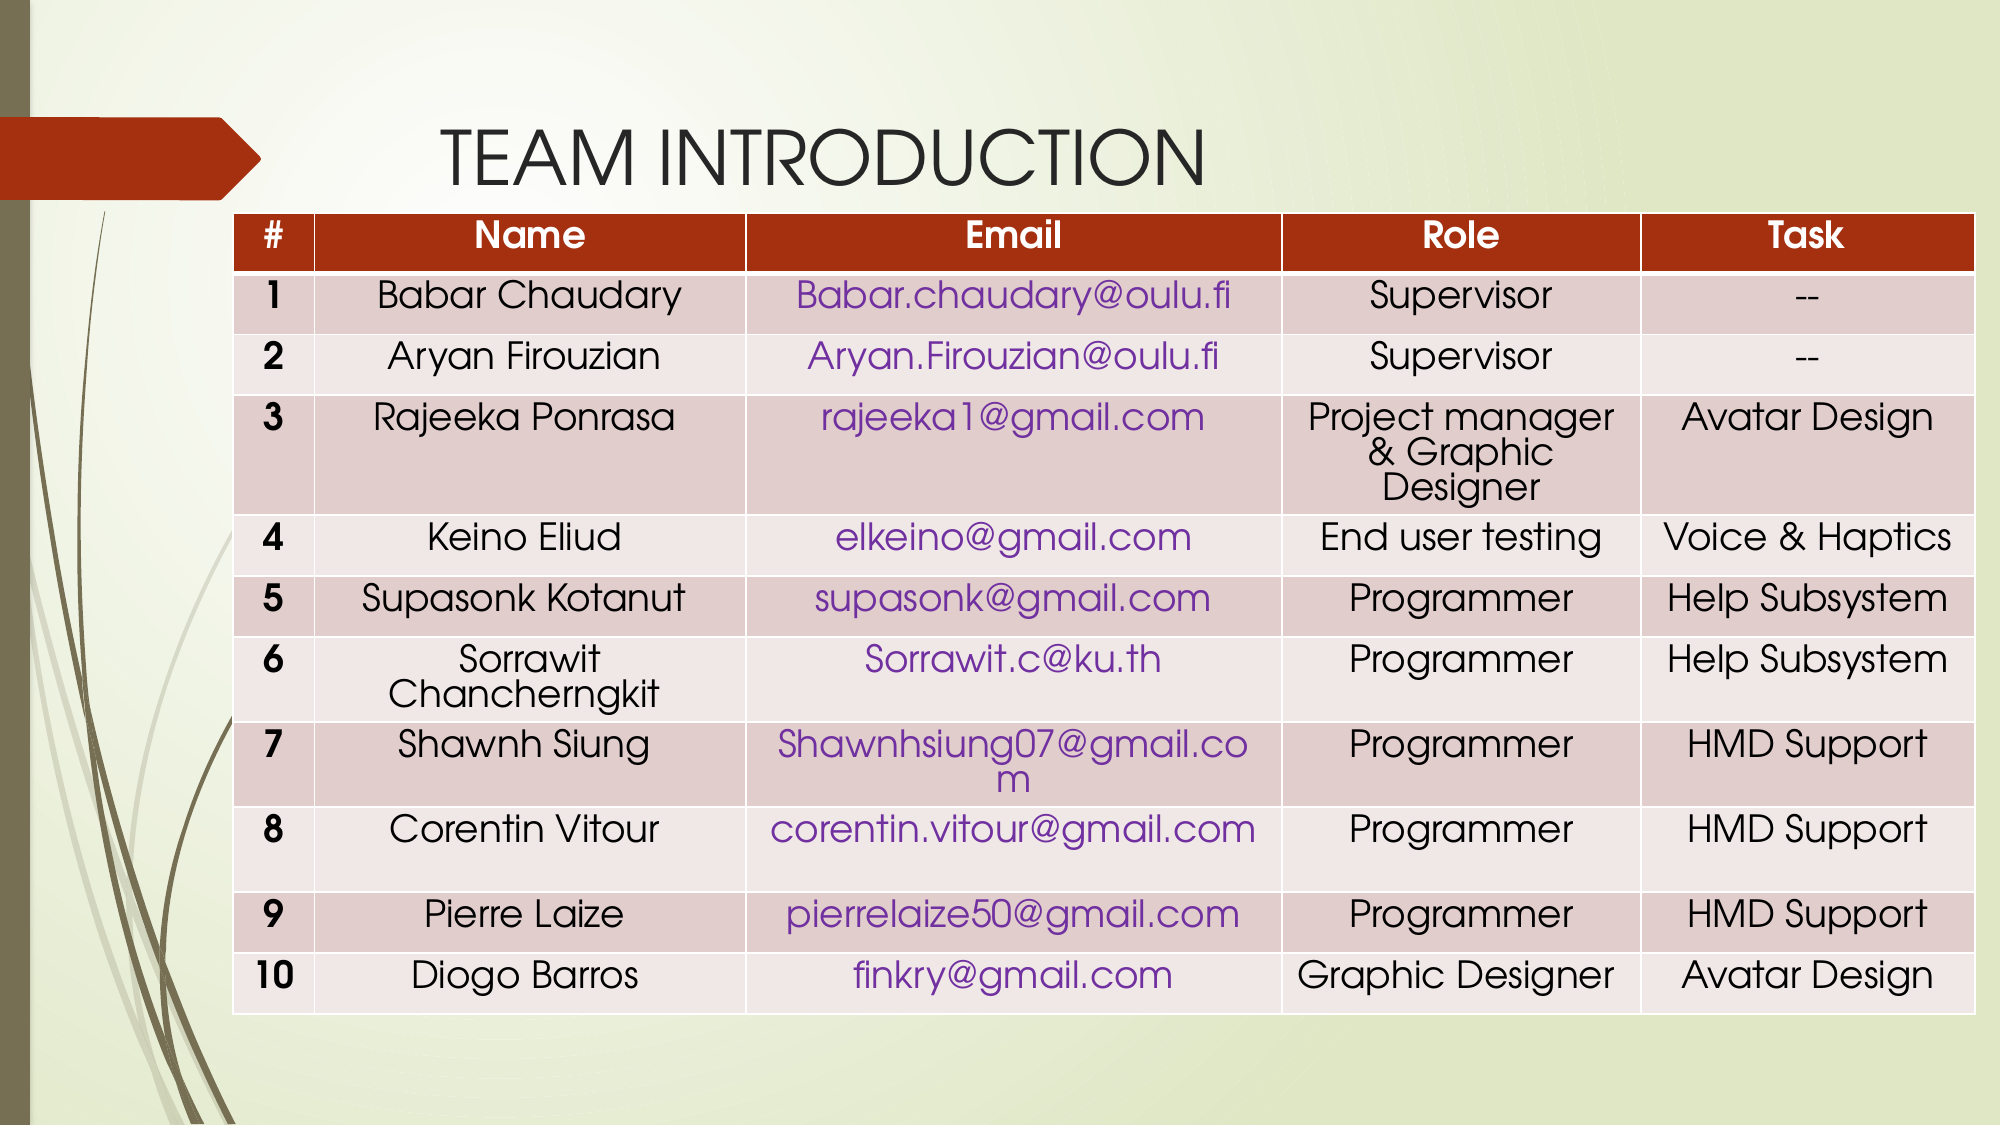

# TEAM INTRODUCTION
| # | Name | Email | Role | Task |
| --- | --- | --- | --- | --- |
| 1 | Babar Chaudary | Babar.chaudary@oulu.fi | Supervisor | -- |
| 2 | Aryan Firouzian | Aryan.Firouzian@oulu.fi | Supervisor | -- |
| 3 | Rajeeka Ponrasa | rajeeka1@gmail.com | Project manager & Graphic Designer | Avatar Design |
| 4 | Keino Eliud | elkeino@gmail.com | End user testing | Voice & Haptics |
| 5 | Supasonk Kotanut | supasonk@gmail.com | Programmer | Help Subsystem |
| 6 | Sorrawit Chancherngkit | Sorrawit.c@ku.th | Programmer | Help Subsystem |
| 7 | Shawnh Siung | Shawnhsiung07@gmail.com | Programmer | HMD Support |
| 8 | Corentin Vitour | corentin.vitour@gmail.com | Programmer | HMD Support |
| 9 | Pierre Laize | pierrelaize50@gmail.com | Programmer | HMD Support |
| 10 | Diogo Barros | finkry@gmail.com | Graphic Designer | Avatar Design |